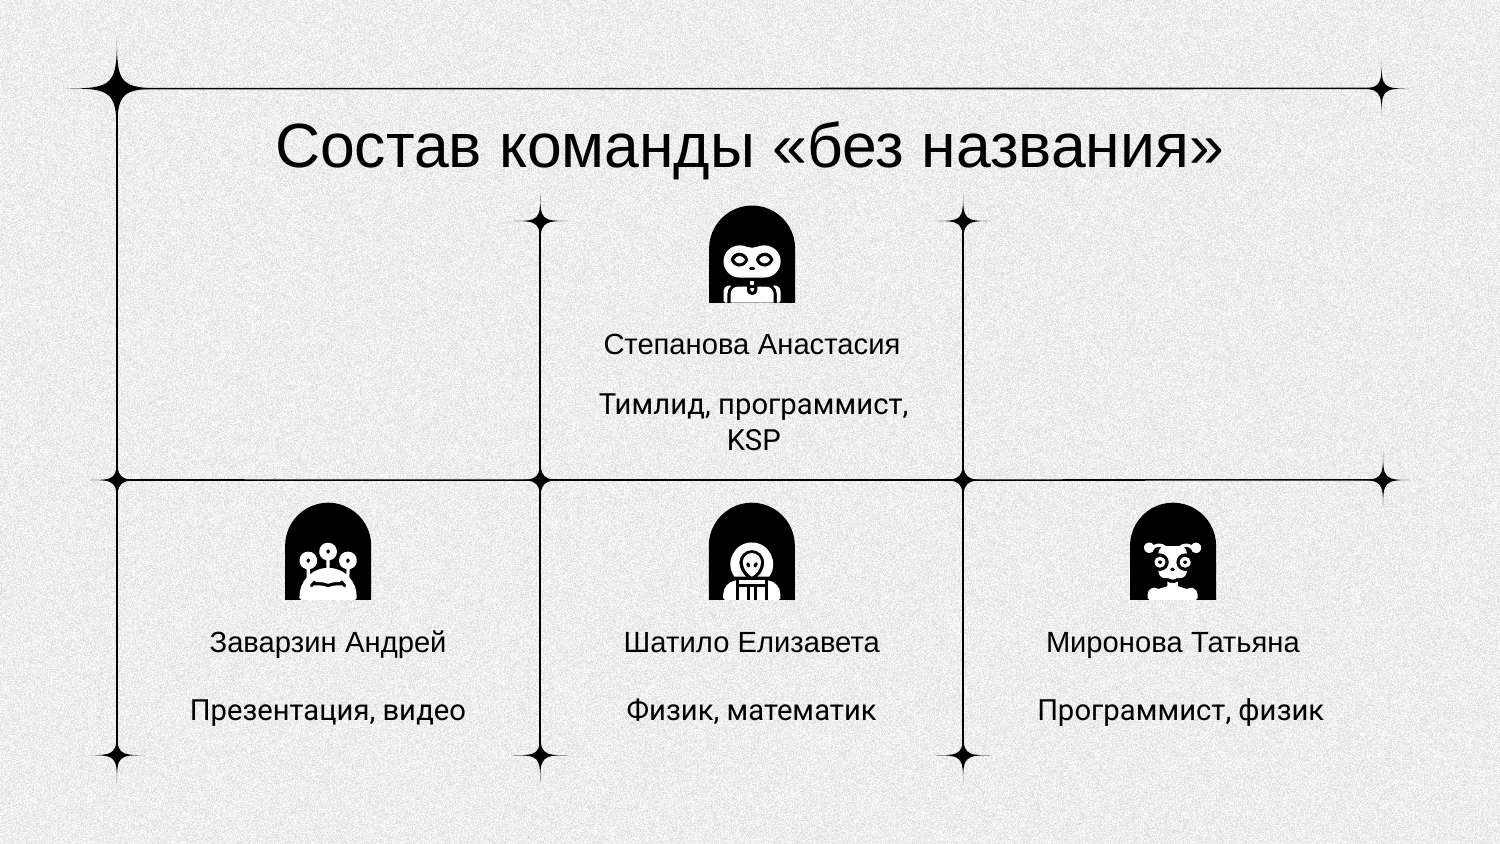

Состав команды «без названия»

Степанова Анастасия
Тимлид, программист, KSP

Заварзин Андрей
Шатило Елизавета
Миронова Татьяна
Презентация, видео
Программист, физик
Физик, математик